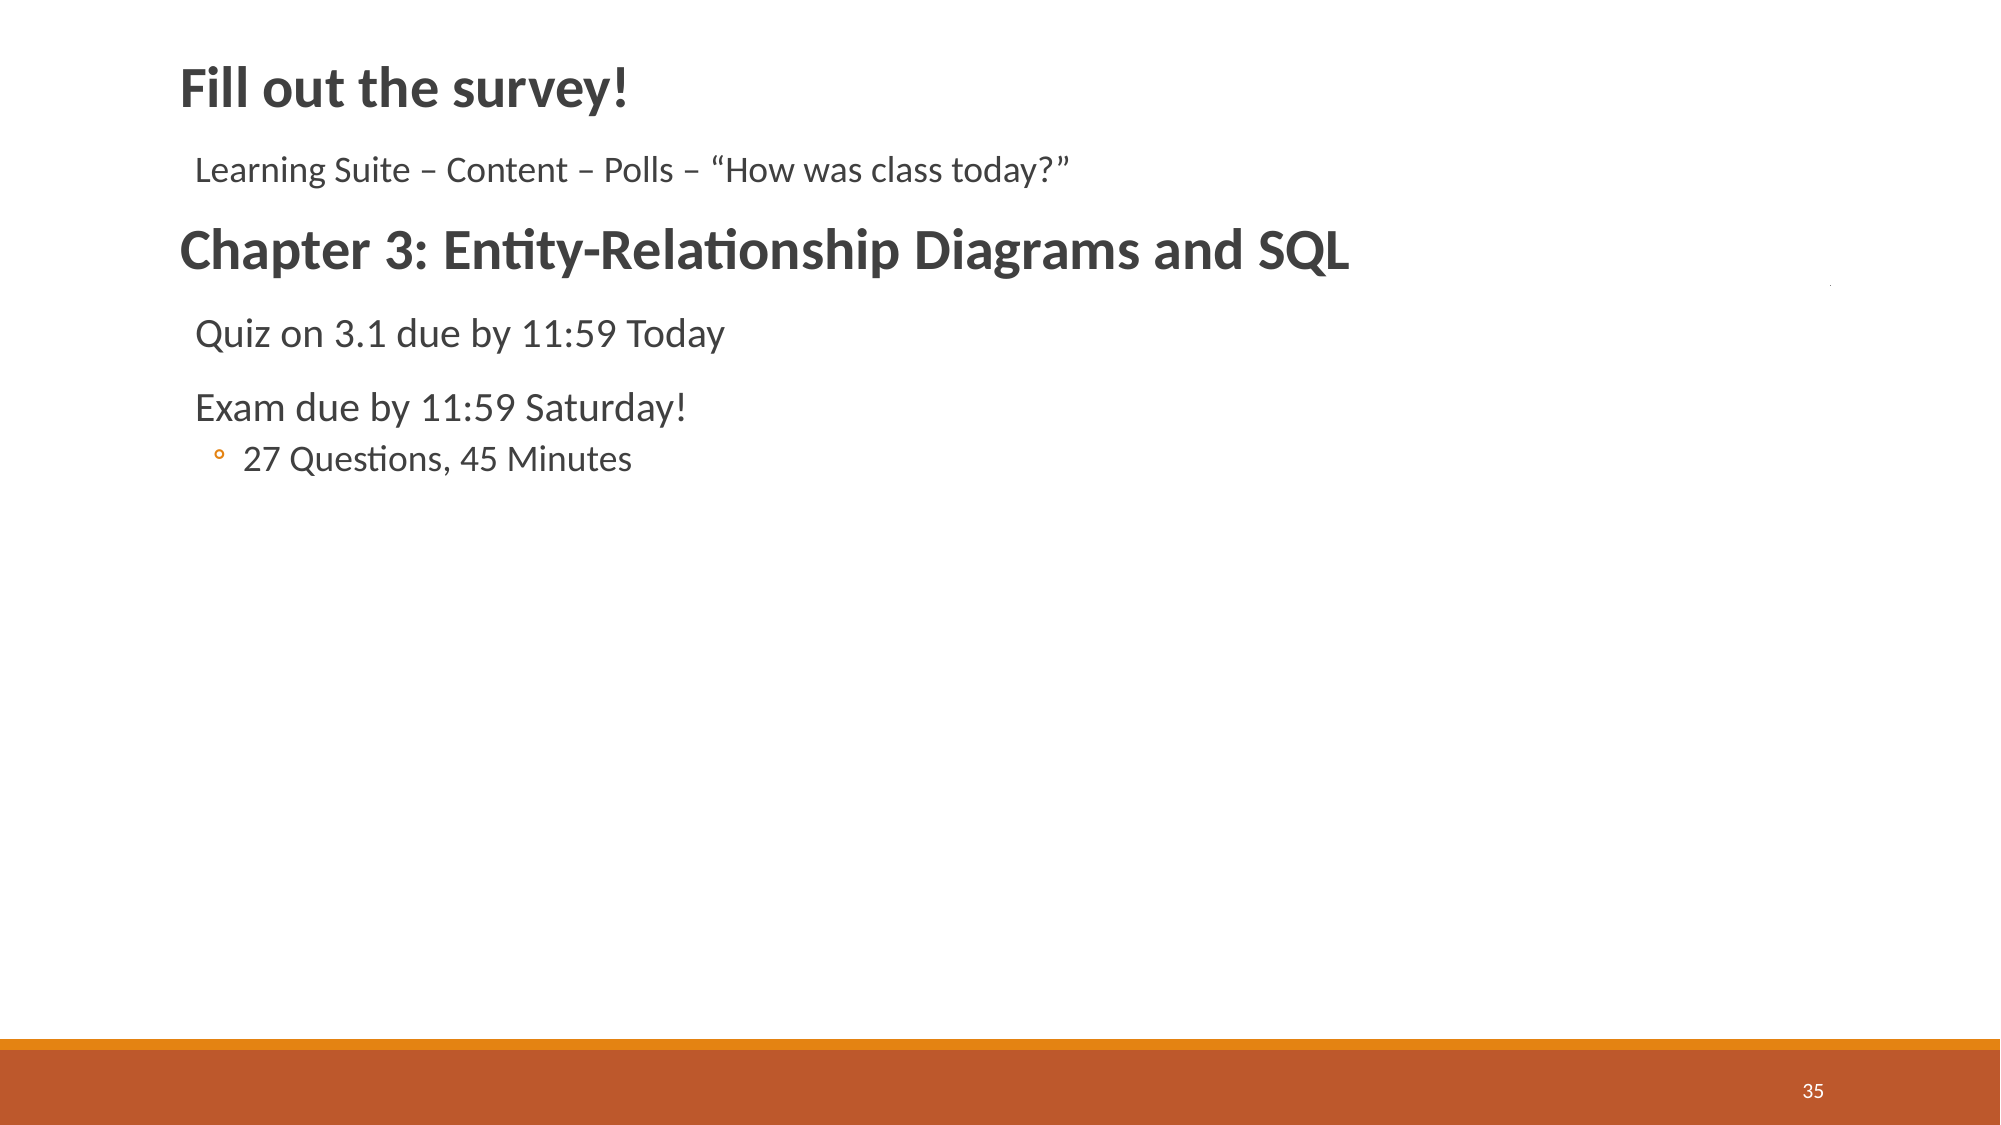

Fill out the survey!
Learning Suite – Content – Polls – “How was class today?”
Chapter 3: Entity-Relationship Diagrams and SQL
Quiz on 3.1 due by 11:59 Today
Exam due by 11:59 Saturday!
27 Questions, 45 Minutes

35